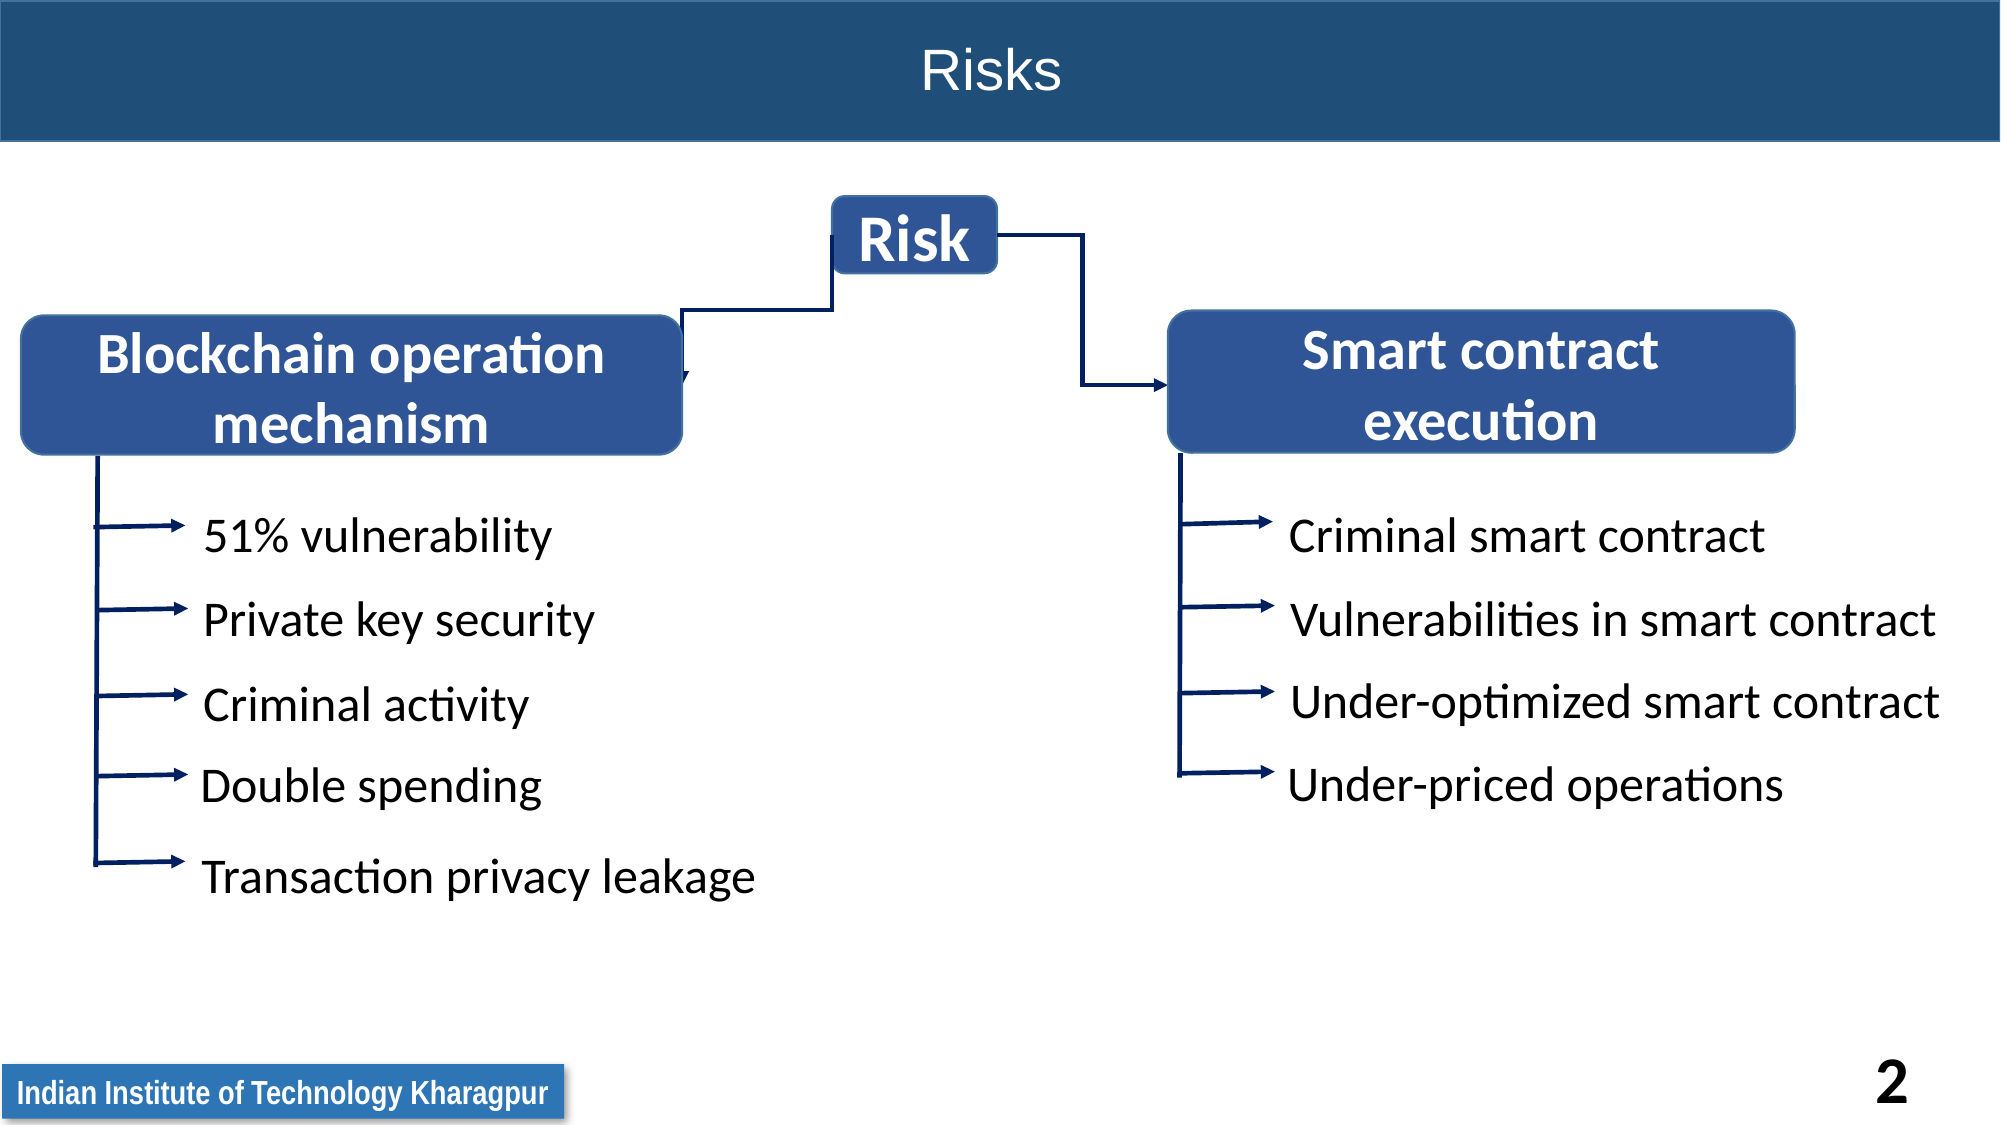

# Risks
Risk
Smart contract execution
Blockchain operation mechanism
Criminal smart contract
Vulnerabilities in smart contract
Under-optimized smart contract
Under-priced operations
51% vulnerability
Private key security
Criminal activity
Double spending
Transaction privacy leakage
2